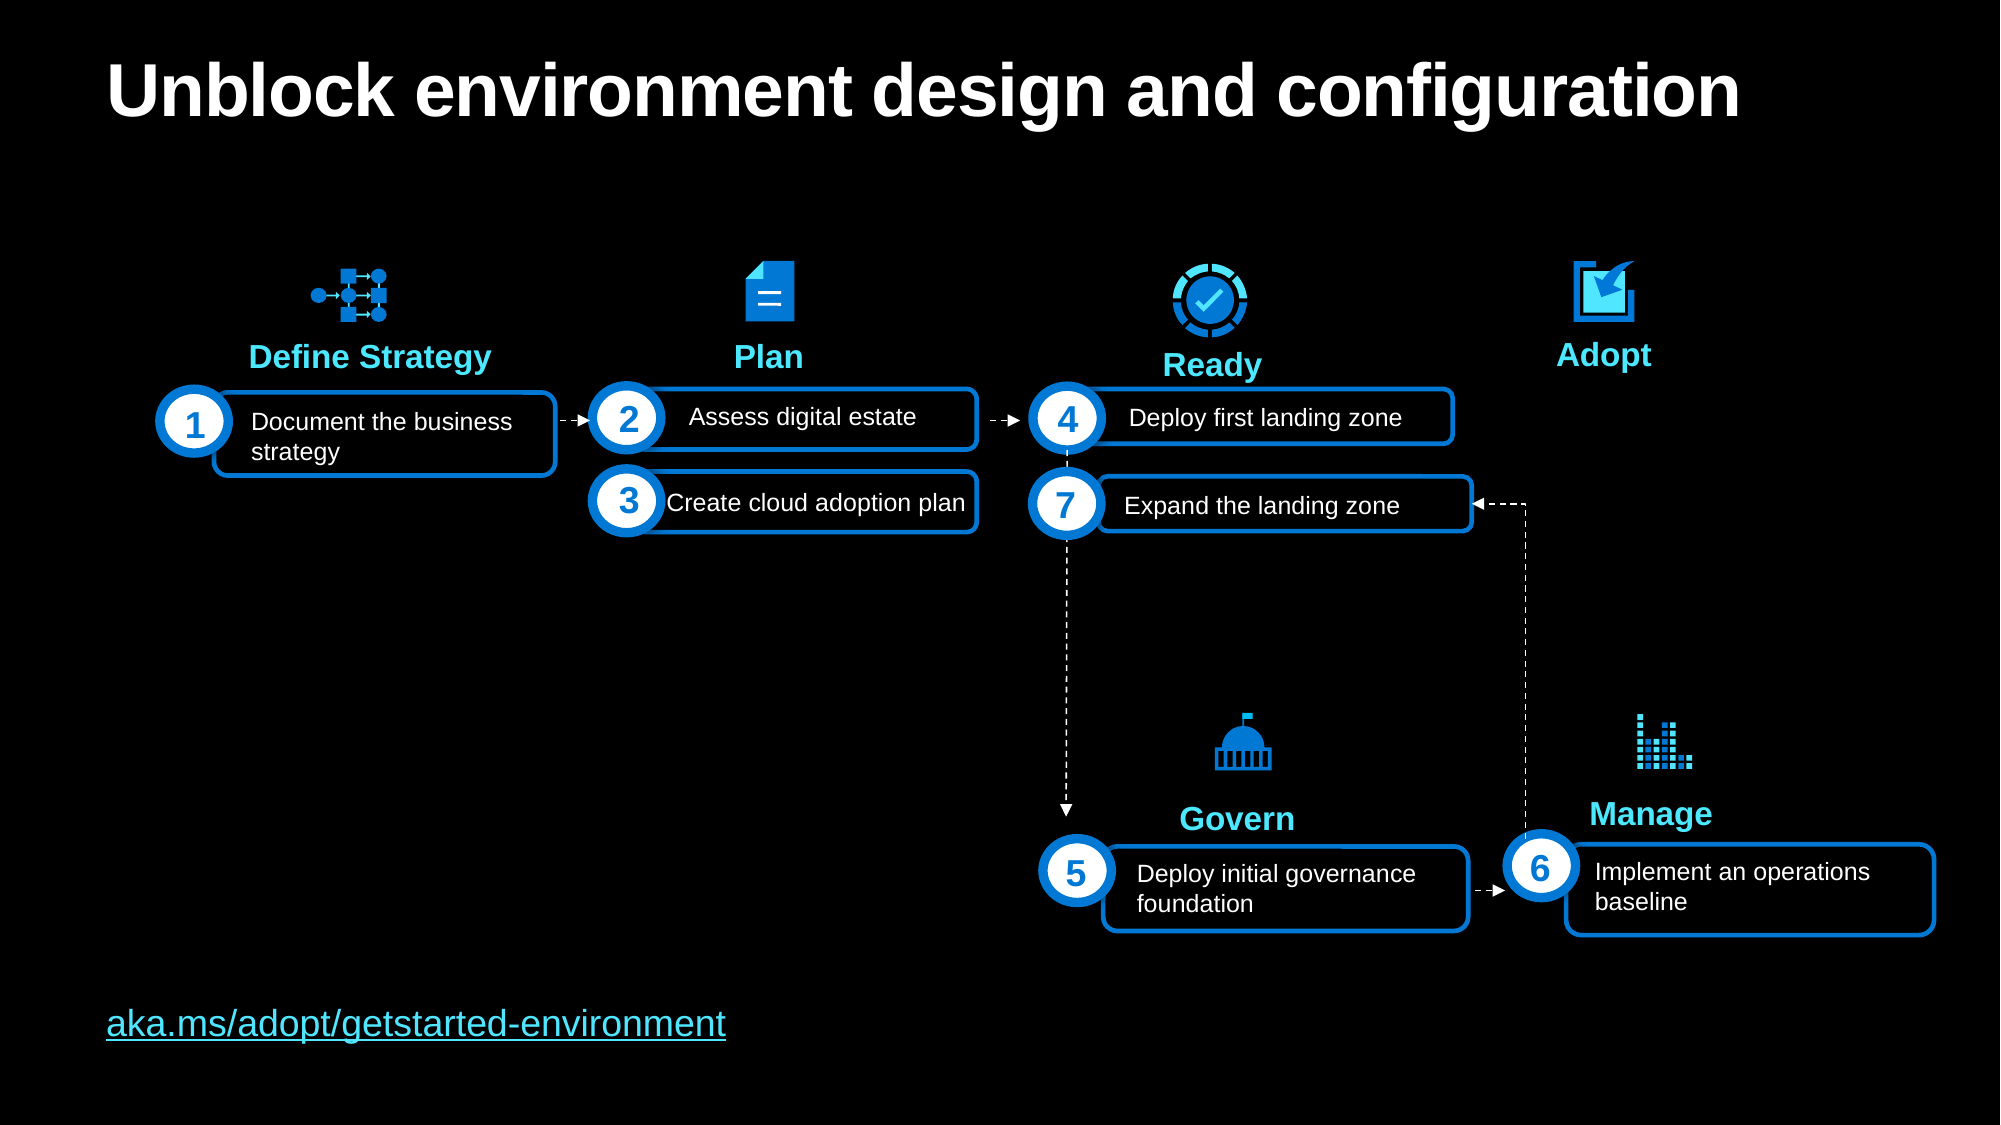

# Unblock environment design and configuration

Adopt
Plan
Define Strategy
Ready

2

4

1

Assess digital estate
Deploy first landing zone
Document the business strategy

3

7

Create cloud adoption plan
Expand the landing zone

Manage
Govern

6

5

Implement an operations baseline
Deploy initial governance
foundation
aka.ms/adopt/getstarted-environment